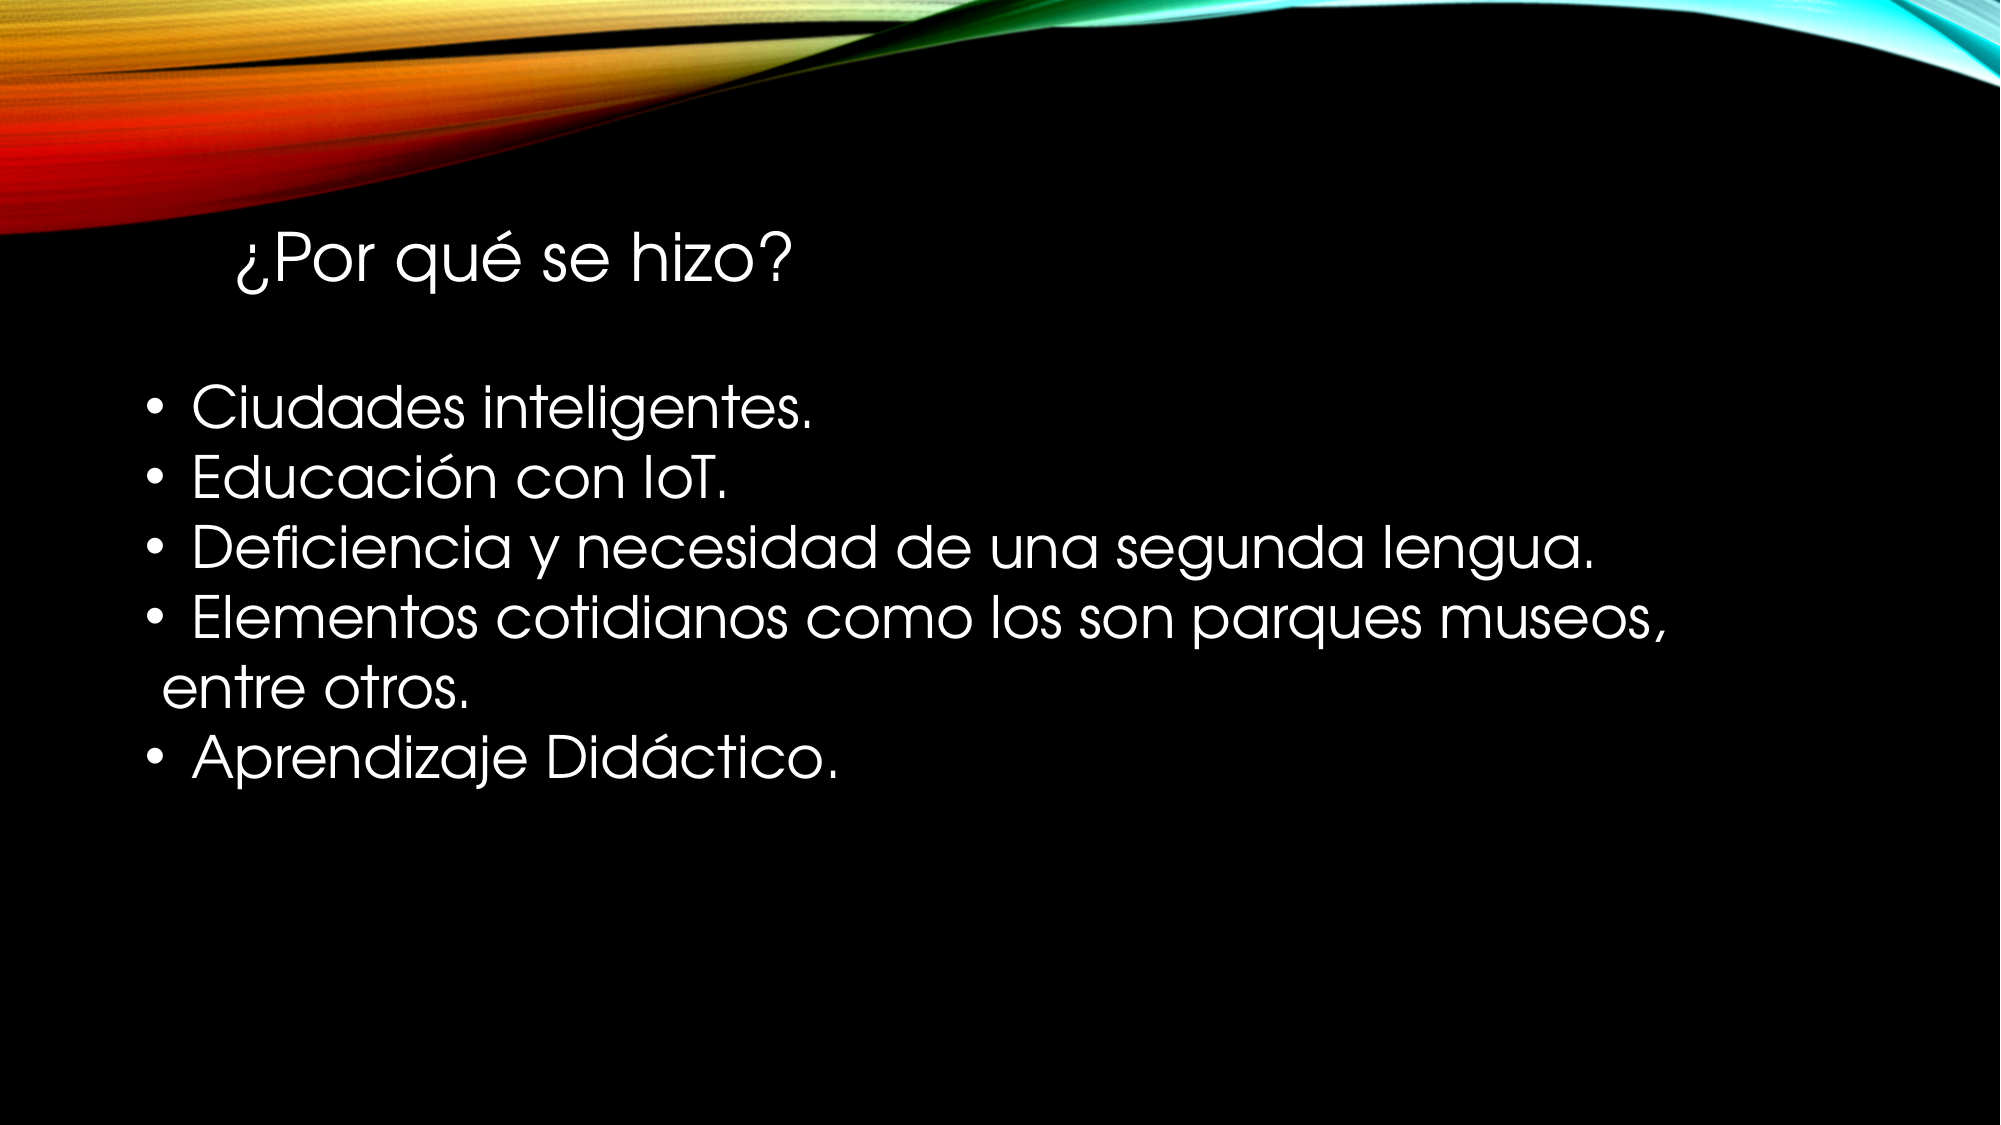

¿Por qué se hizo?
Ciudades inteligentes.
Educación con IoT.
Deficiencia y necesidad de una segunda lengua.
Elementos cotidianos como los son parques museos,
 entre otros.
Aprendizaje Didáctico.